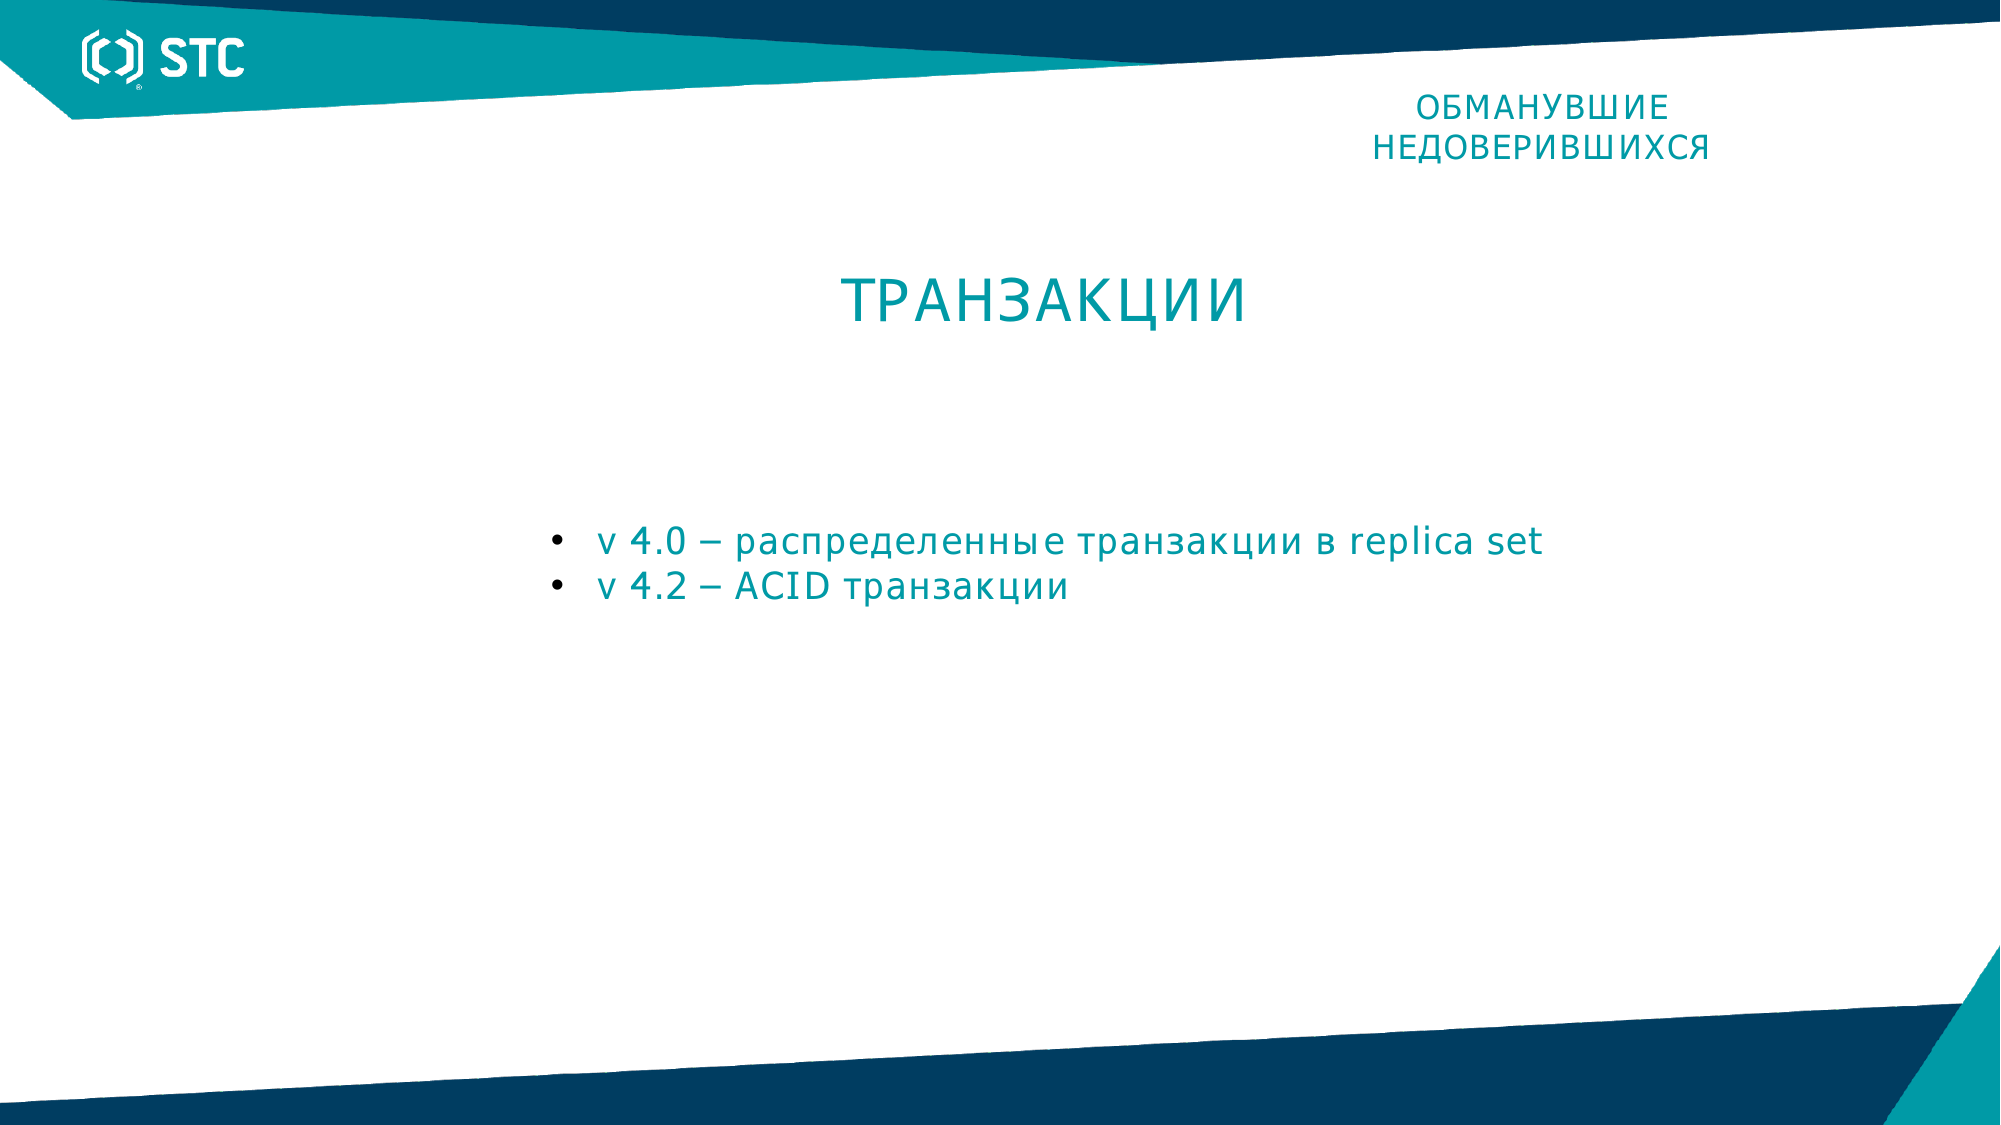

ОБМАНУВШИЕ НЕДОВЕРИВШИХСЯ
ТРАНЗАКЦИИ
v 4.0 – распределенные транзакции в replica set
v 4.2 – ACID транзакции
64